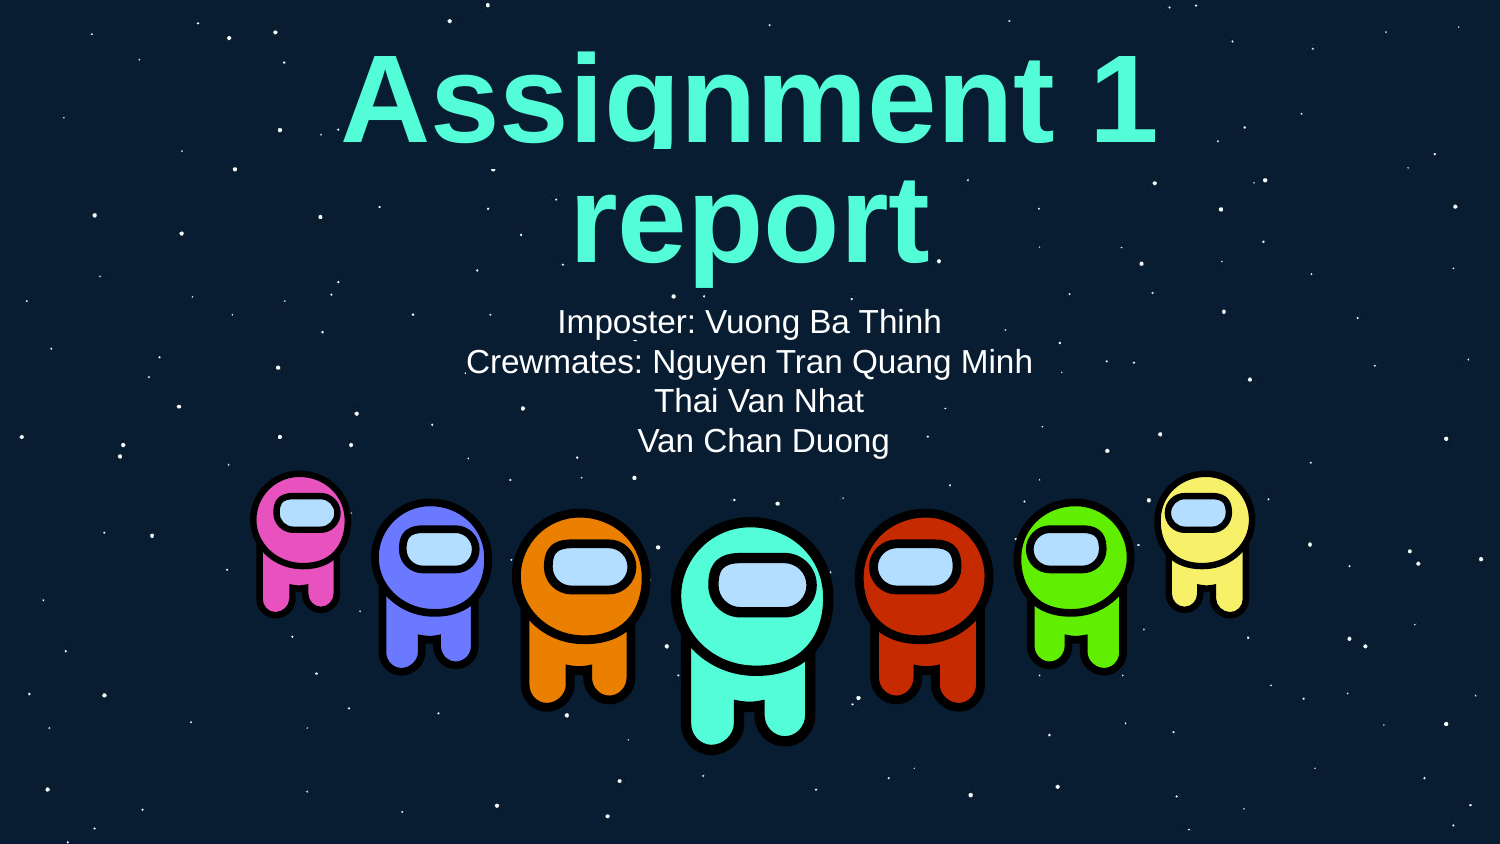

# Assignment 1 report
Imposter: Vuong Ba Thinh
Crewmates: Nguyen Tran Quang Minh
  Thai Van Nhat
   Van Chan Duong